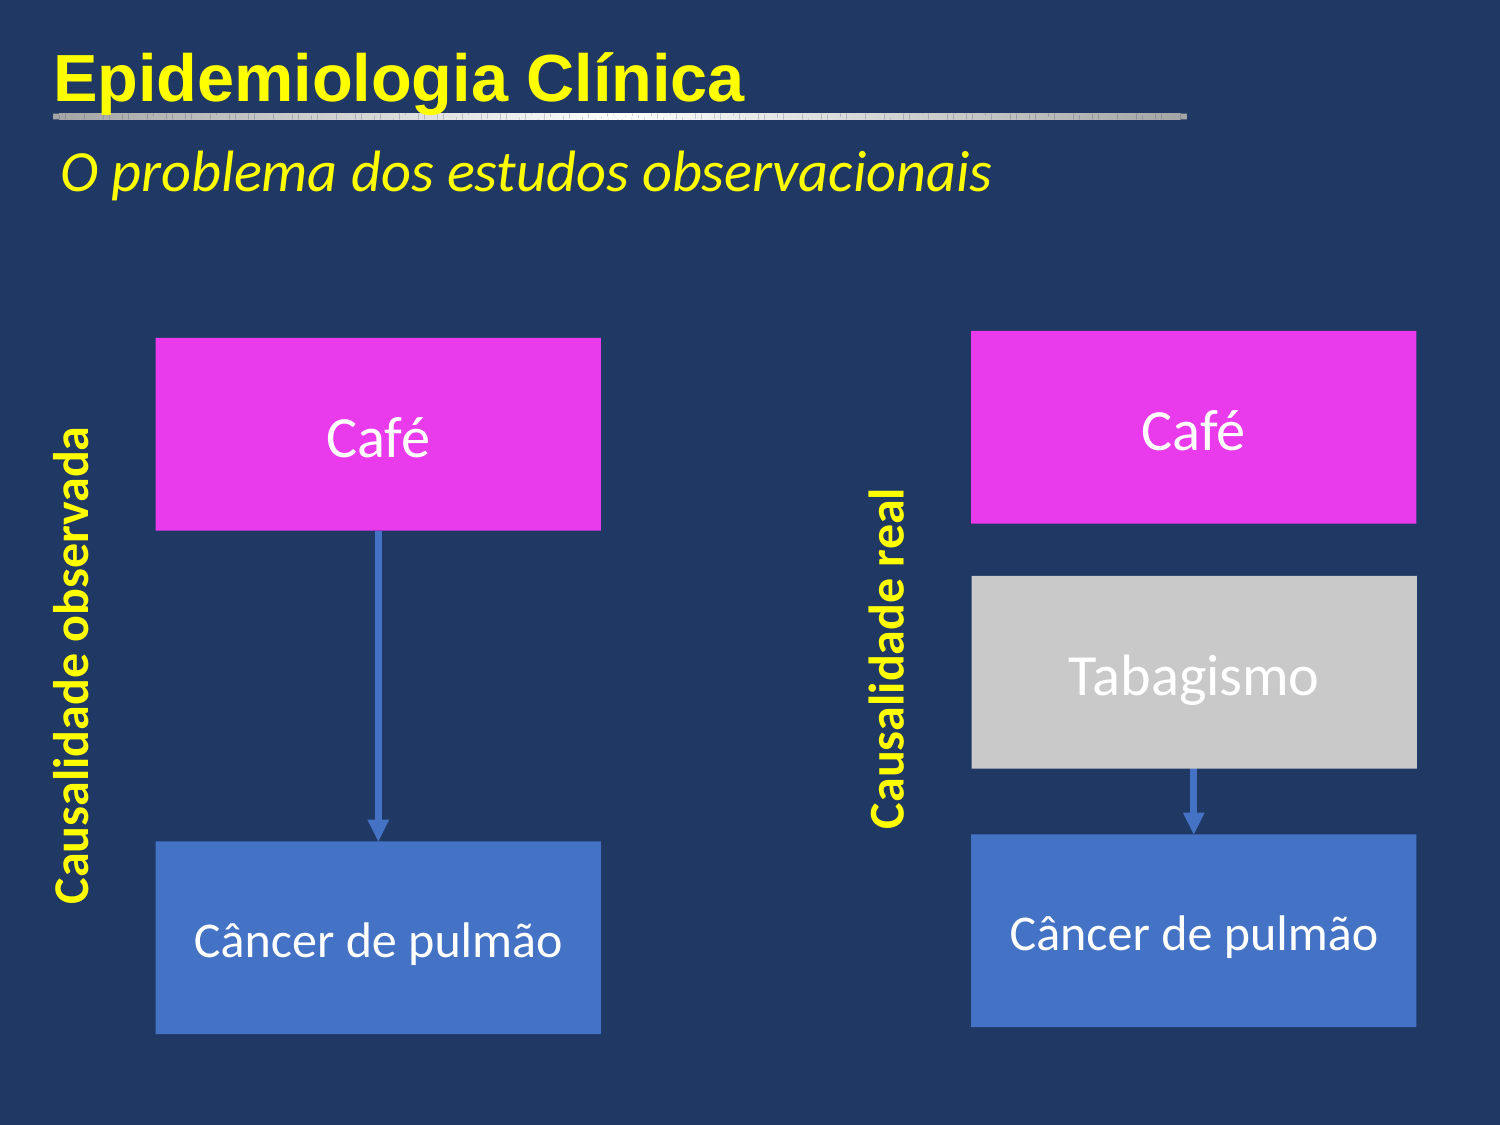

Epidemiologia Clínica

O problema dos estudos observacionais
Café
Café
Tabagismo
Causalidade real
Causalidade observada
Câncer de pulmão
Câncer de pulmão